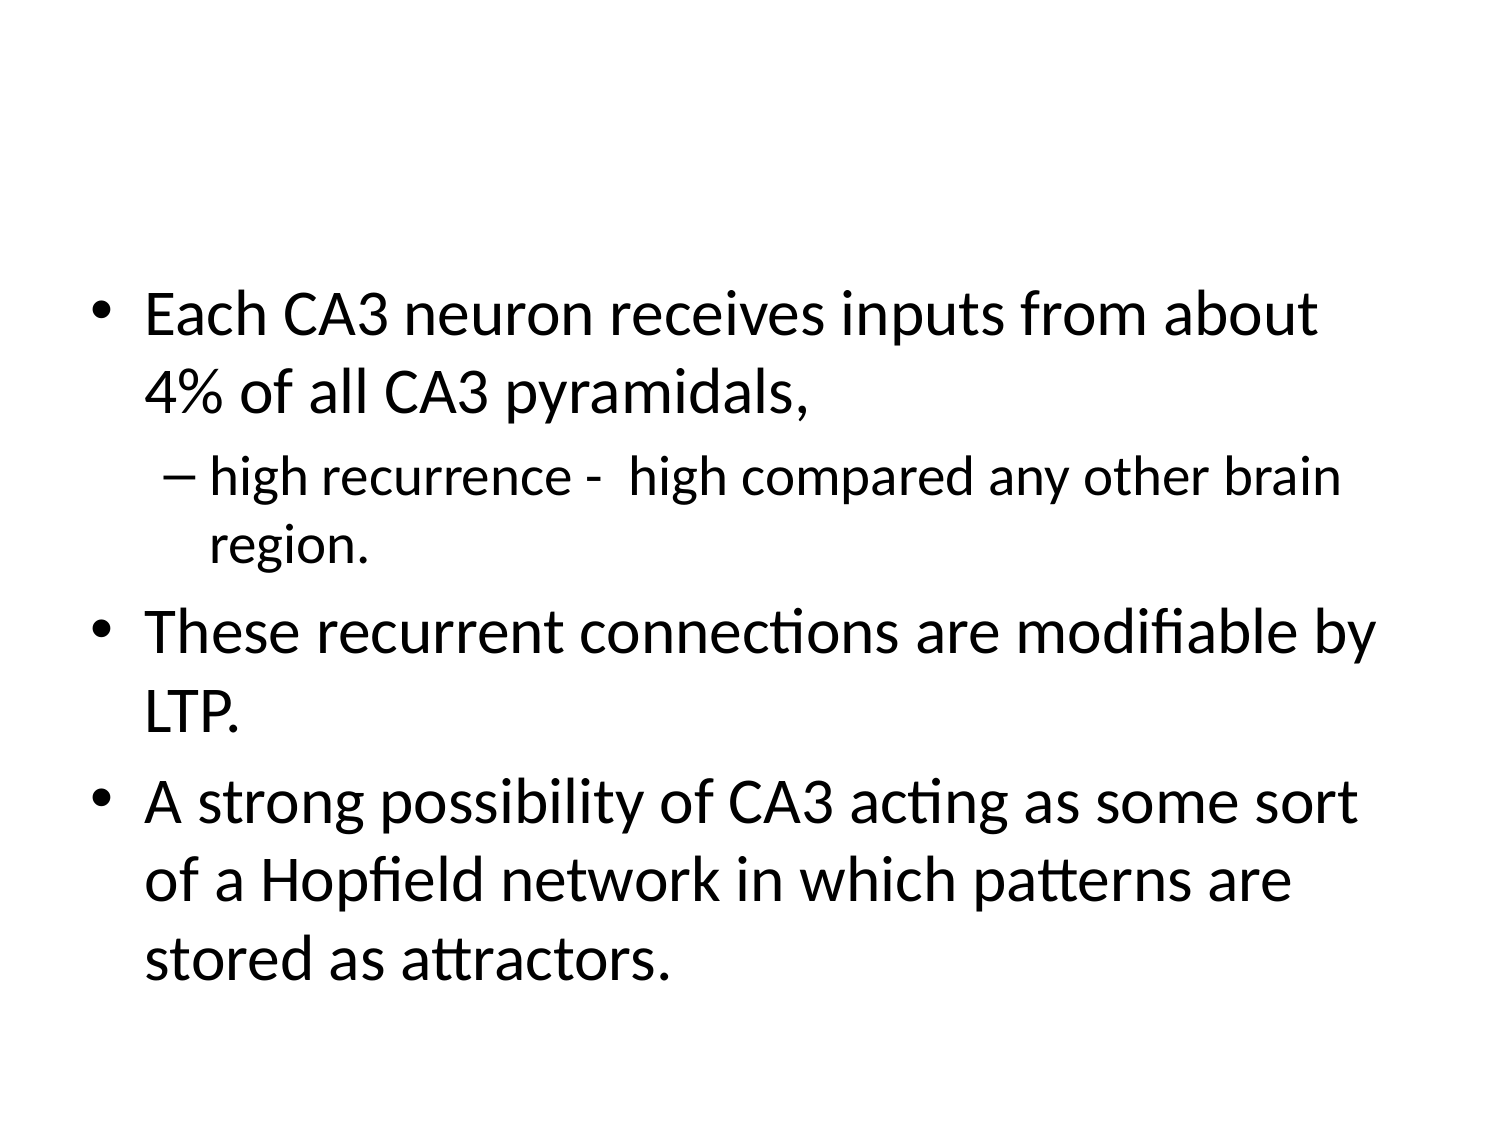

#
Each CA3 neuron receives inputs from about 4% of all CA3 pyramidals,
high recurrence -  high compared any other brain region.
These recurrent connections are modifiable by LTP.
A strong possibility of CA3 acting as some sort of a Hopfield network in which patterns are stored as attractors.